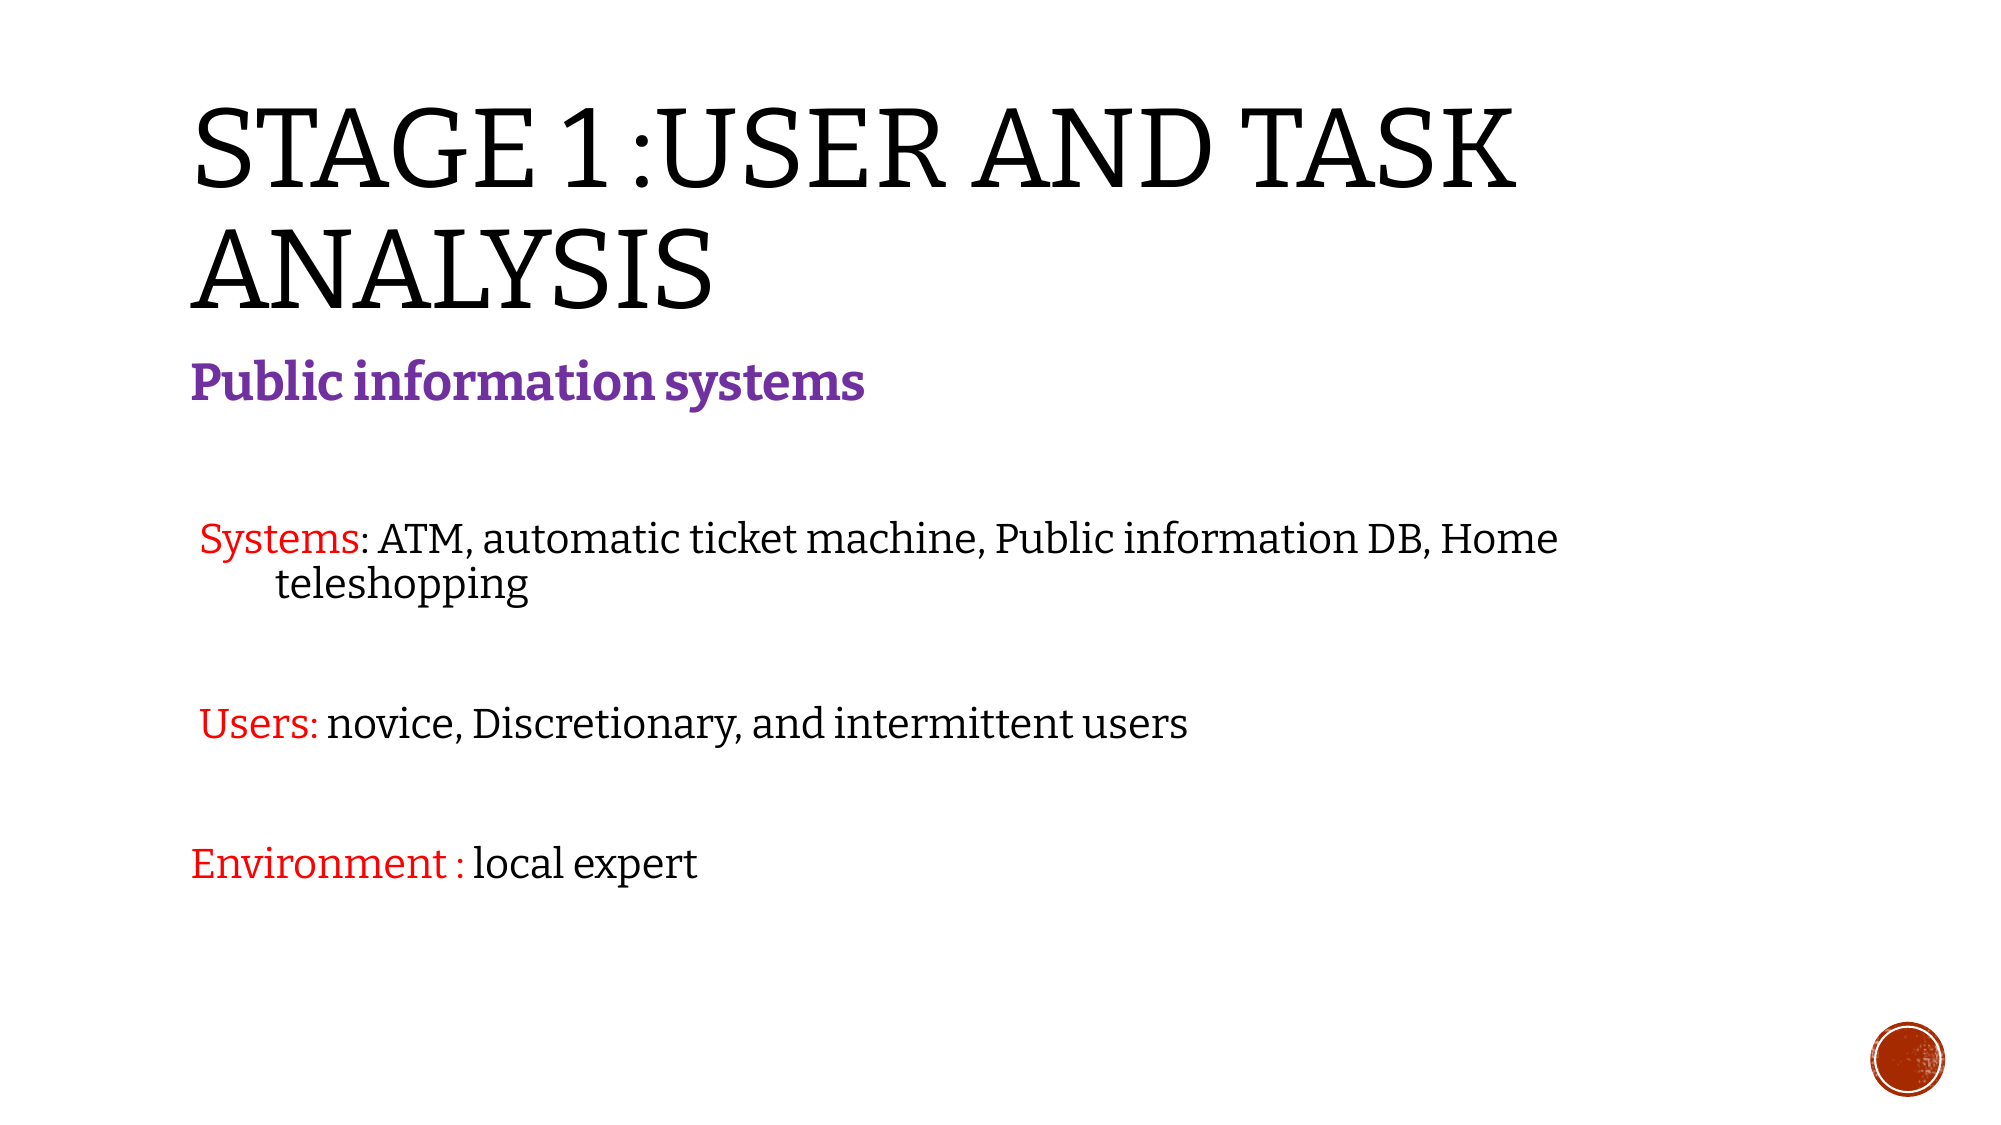

# Stage 1 :User and task Analysis
Public information systems

 Systems: ATM, automatic ticket machine, Public information DB, Home teleshopping

 Users: novice, Discretionary, and intermittent users

Environment : local expert